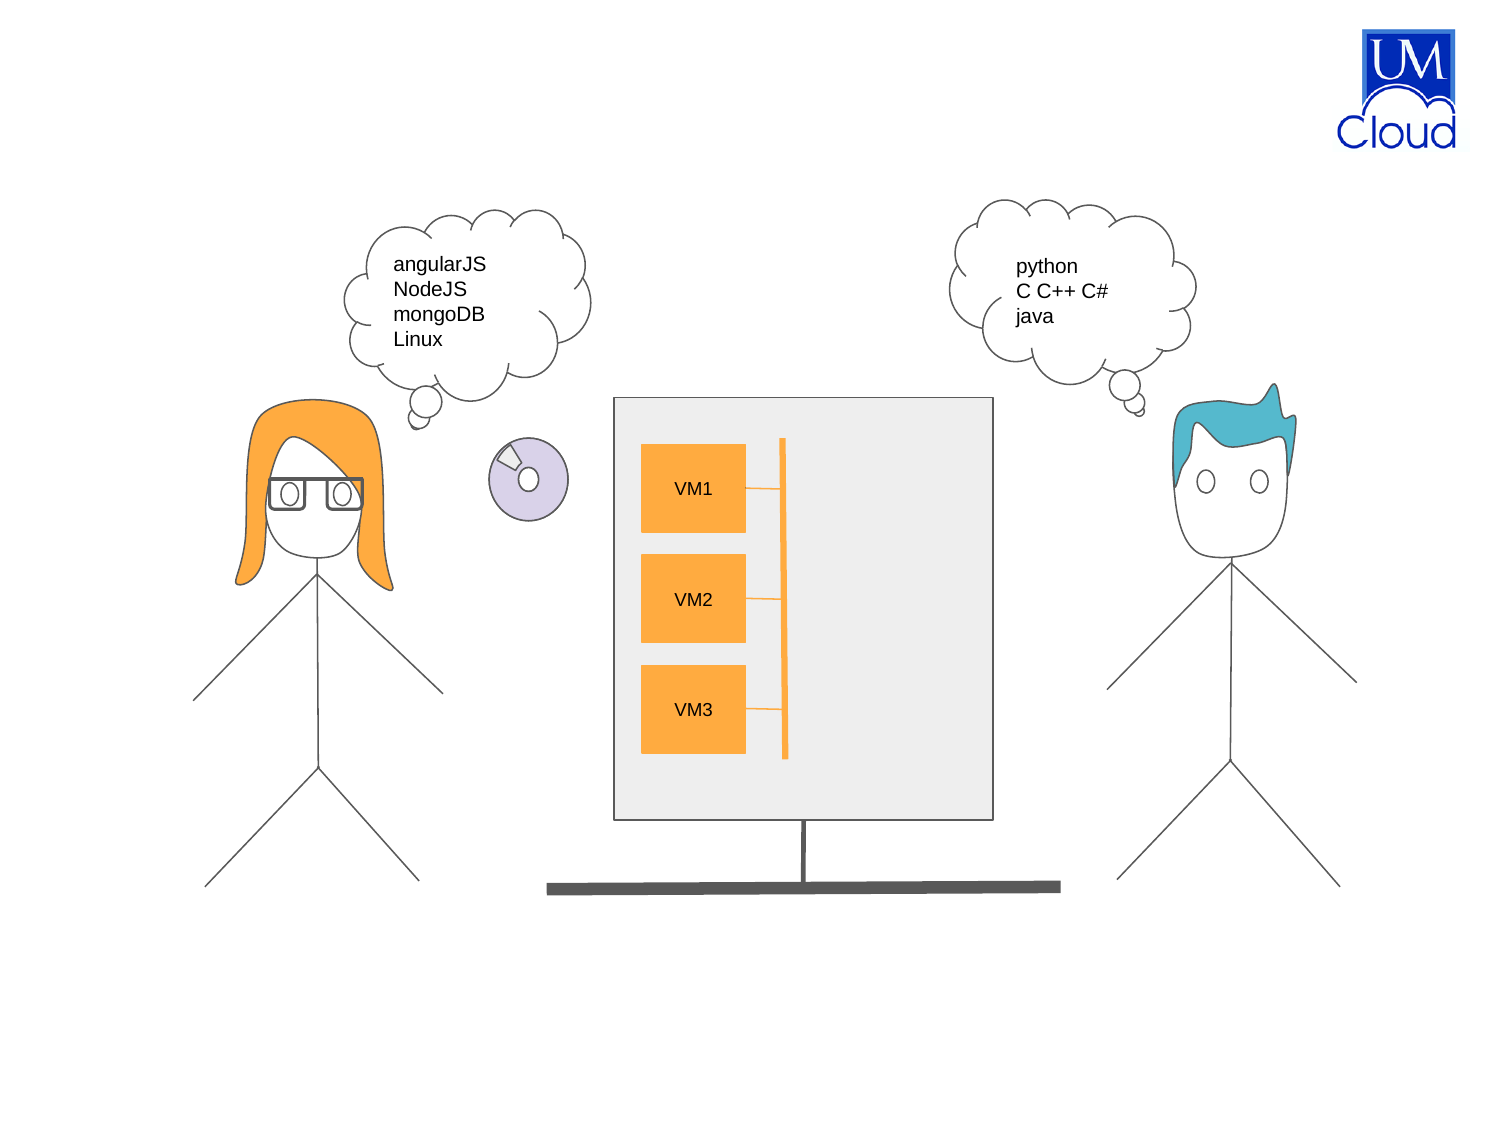

python
C C++ C#
java
angularJS NodeJS mongoDB
Linux

VM1
VM2
VM3